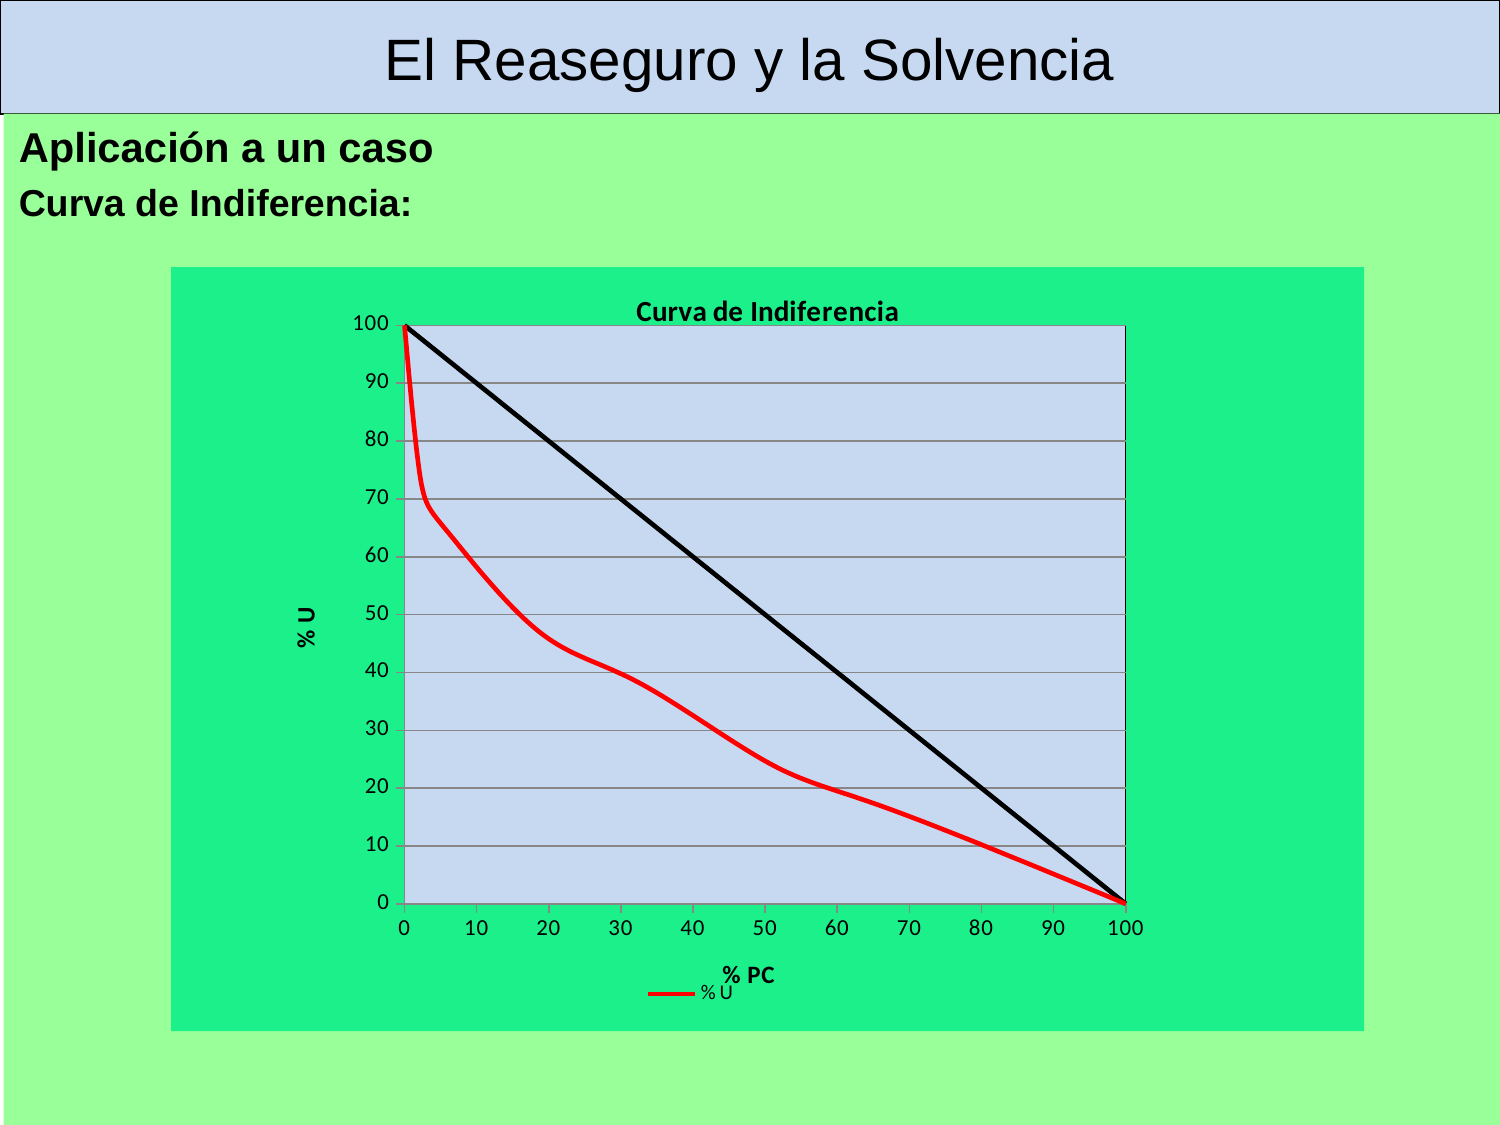

# El Reaseguro y la Solvencia
Aplicación a un caso
Curva de Indiferencia:

### Chart: Curva de Indiferencia

| Category | % U | % U P |
|---|---|---|